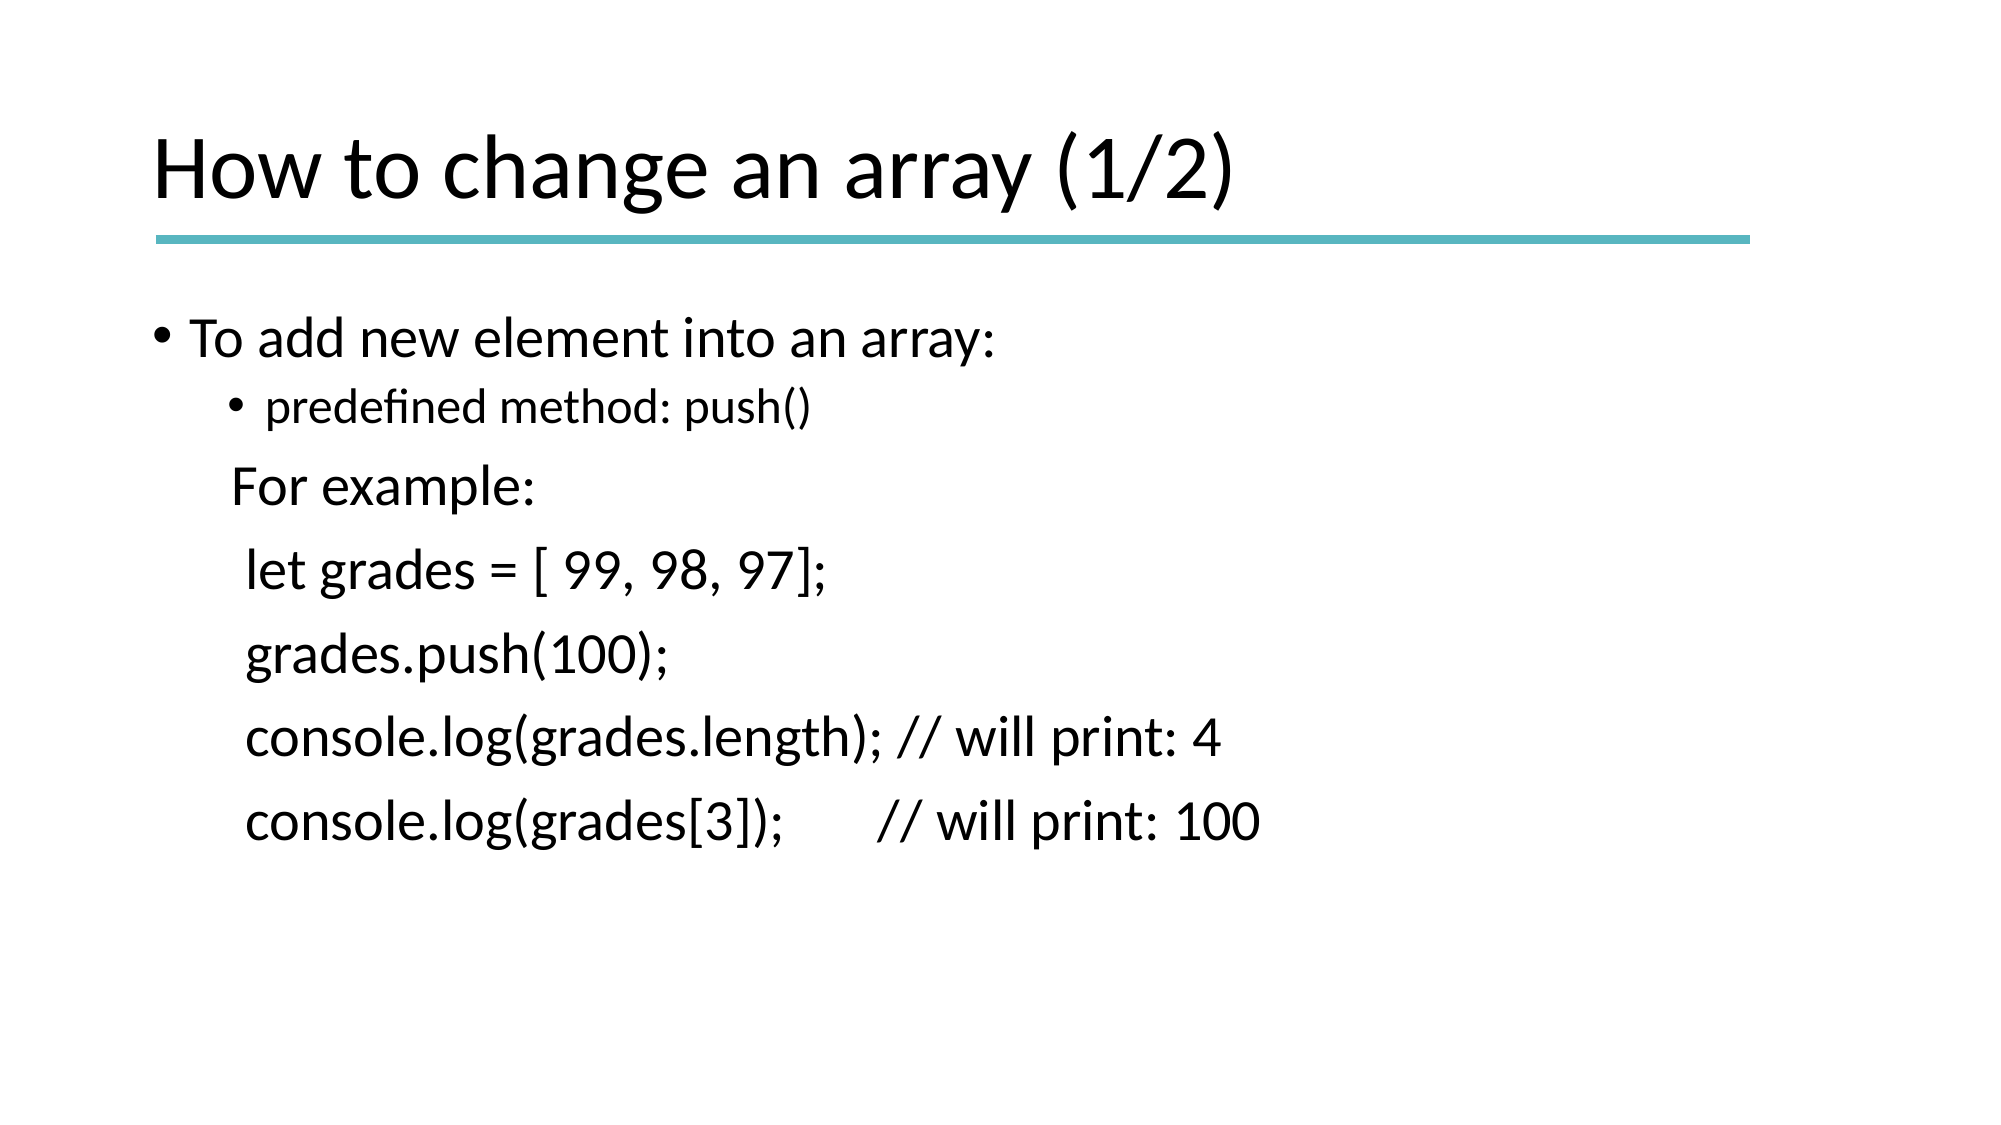

# How to change an array (1/2)
To add new element into an array:
predefined method: push()
      For example:
       let grades = [ 99, 98, 97];
       grades.push(100);
       console.log(grades.length); // will print: 4
       console.log(grades[3]);       // will print: 100